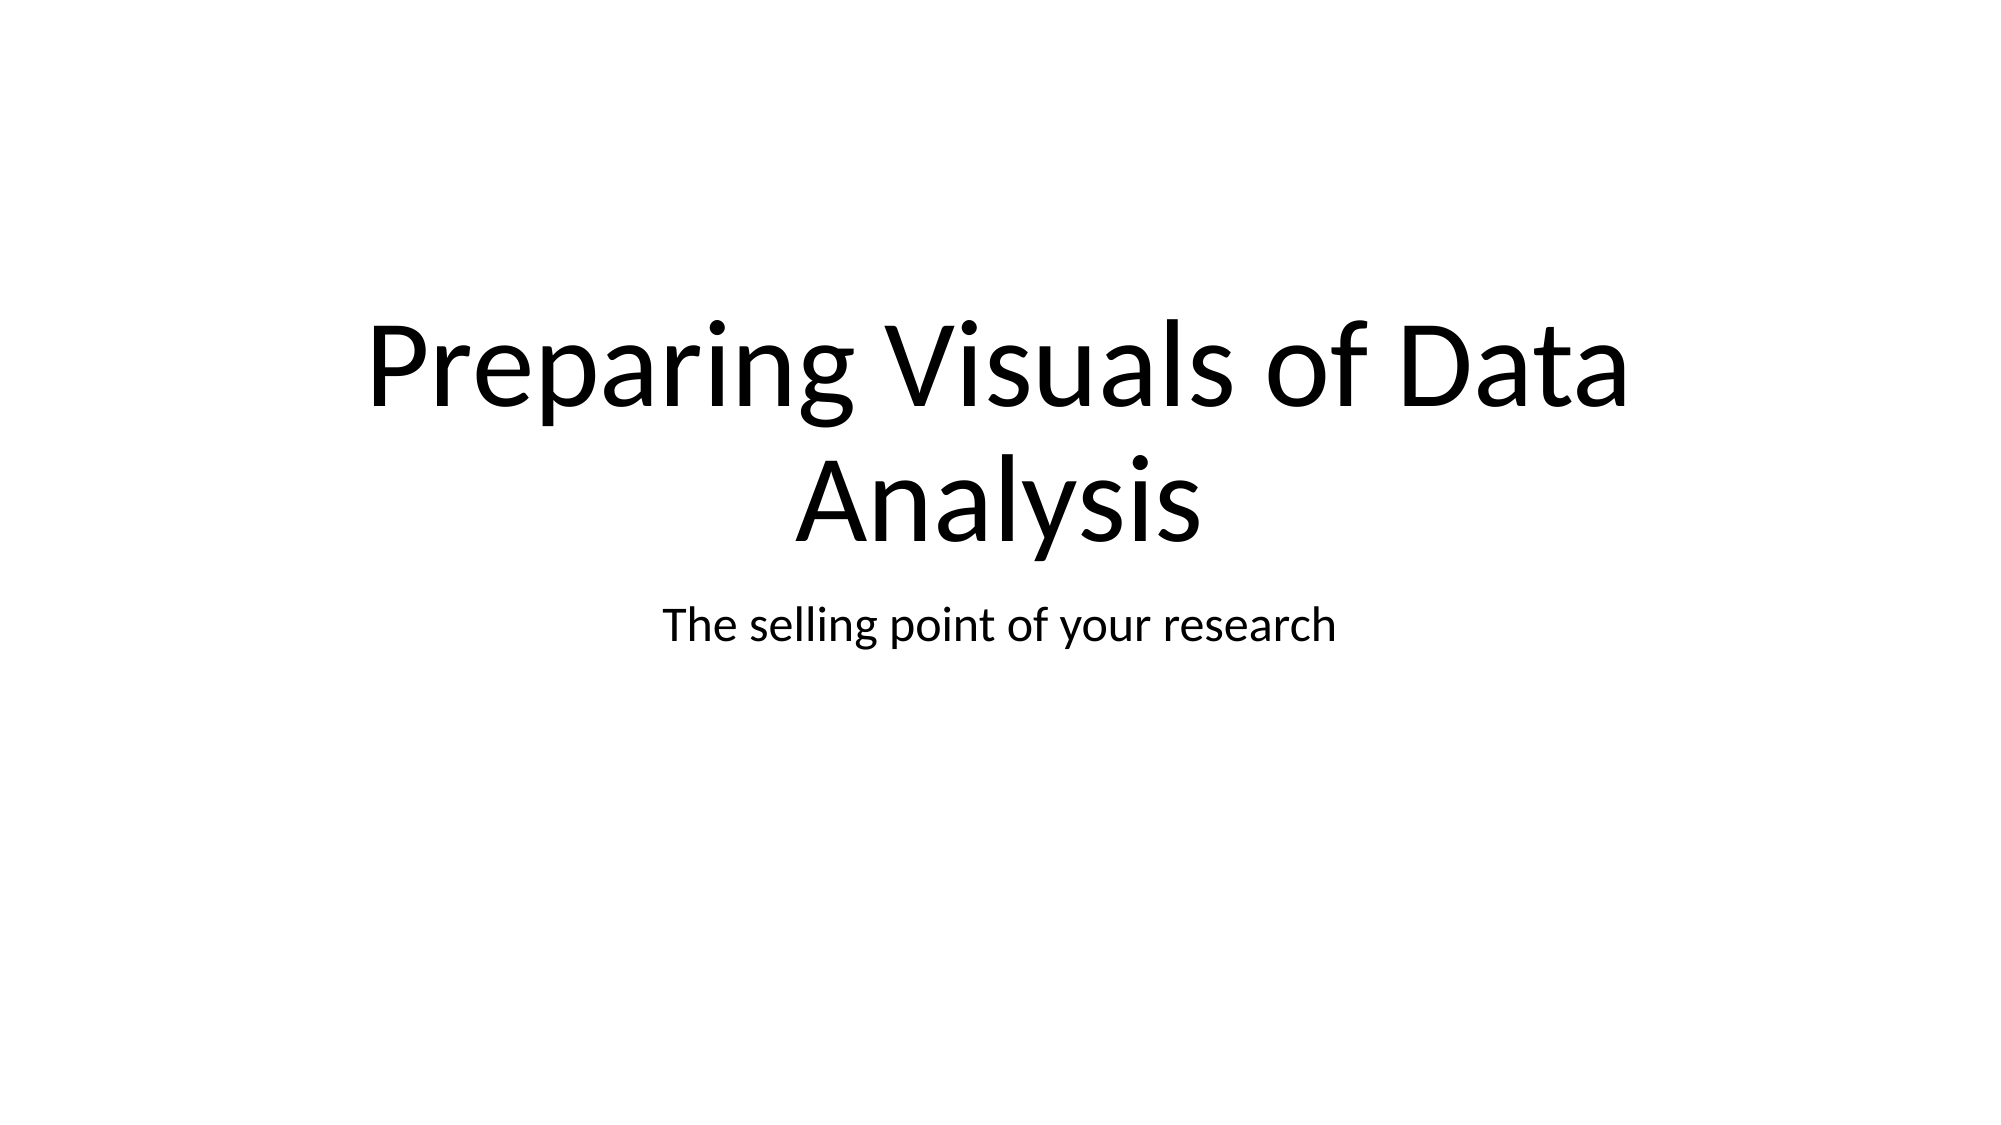

# Preparing Visuals of Data Analysis
The selling point of your research